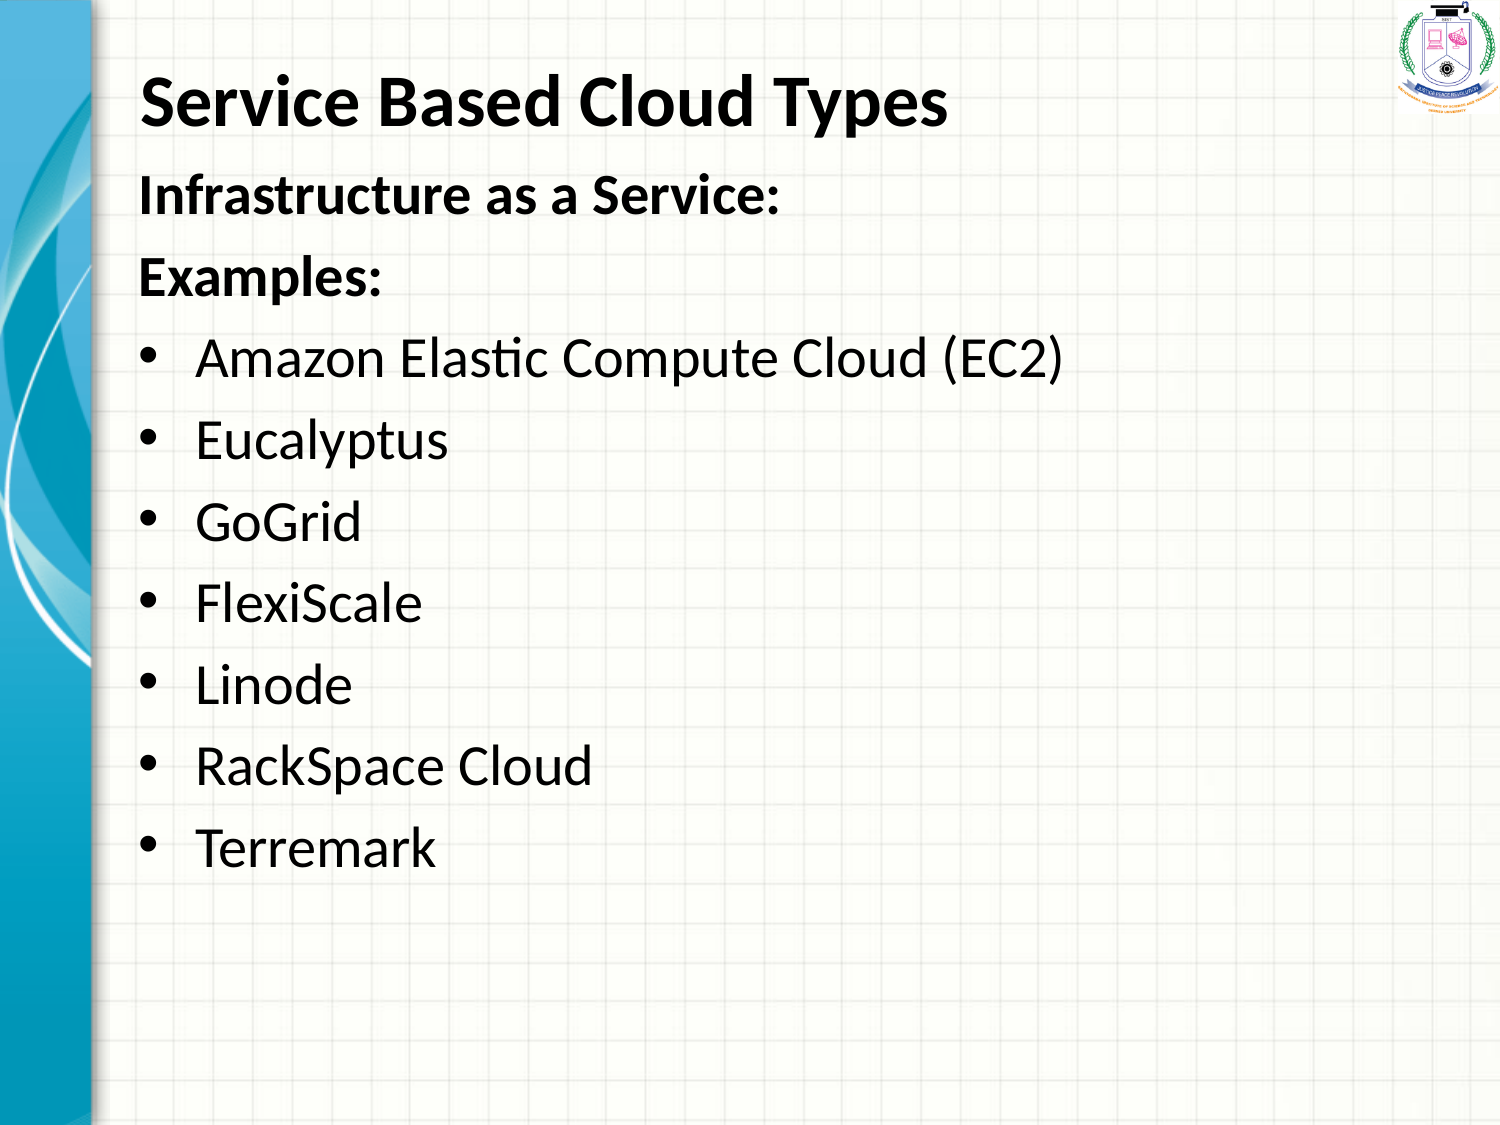

# Service Based Cloud Types
Infrastructure as a Service:
Examples:
Amazon Elastic Compute Cloud (EC2)
Eucalyptus
GoGrid
FlexiScale
Linode
RackSpace Cloud
Terremark